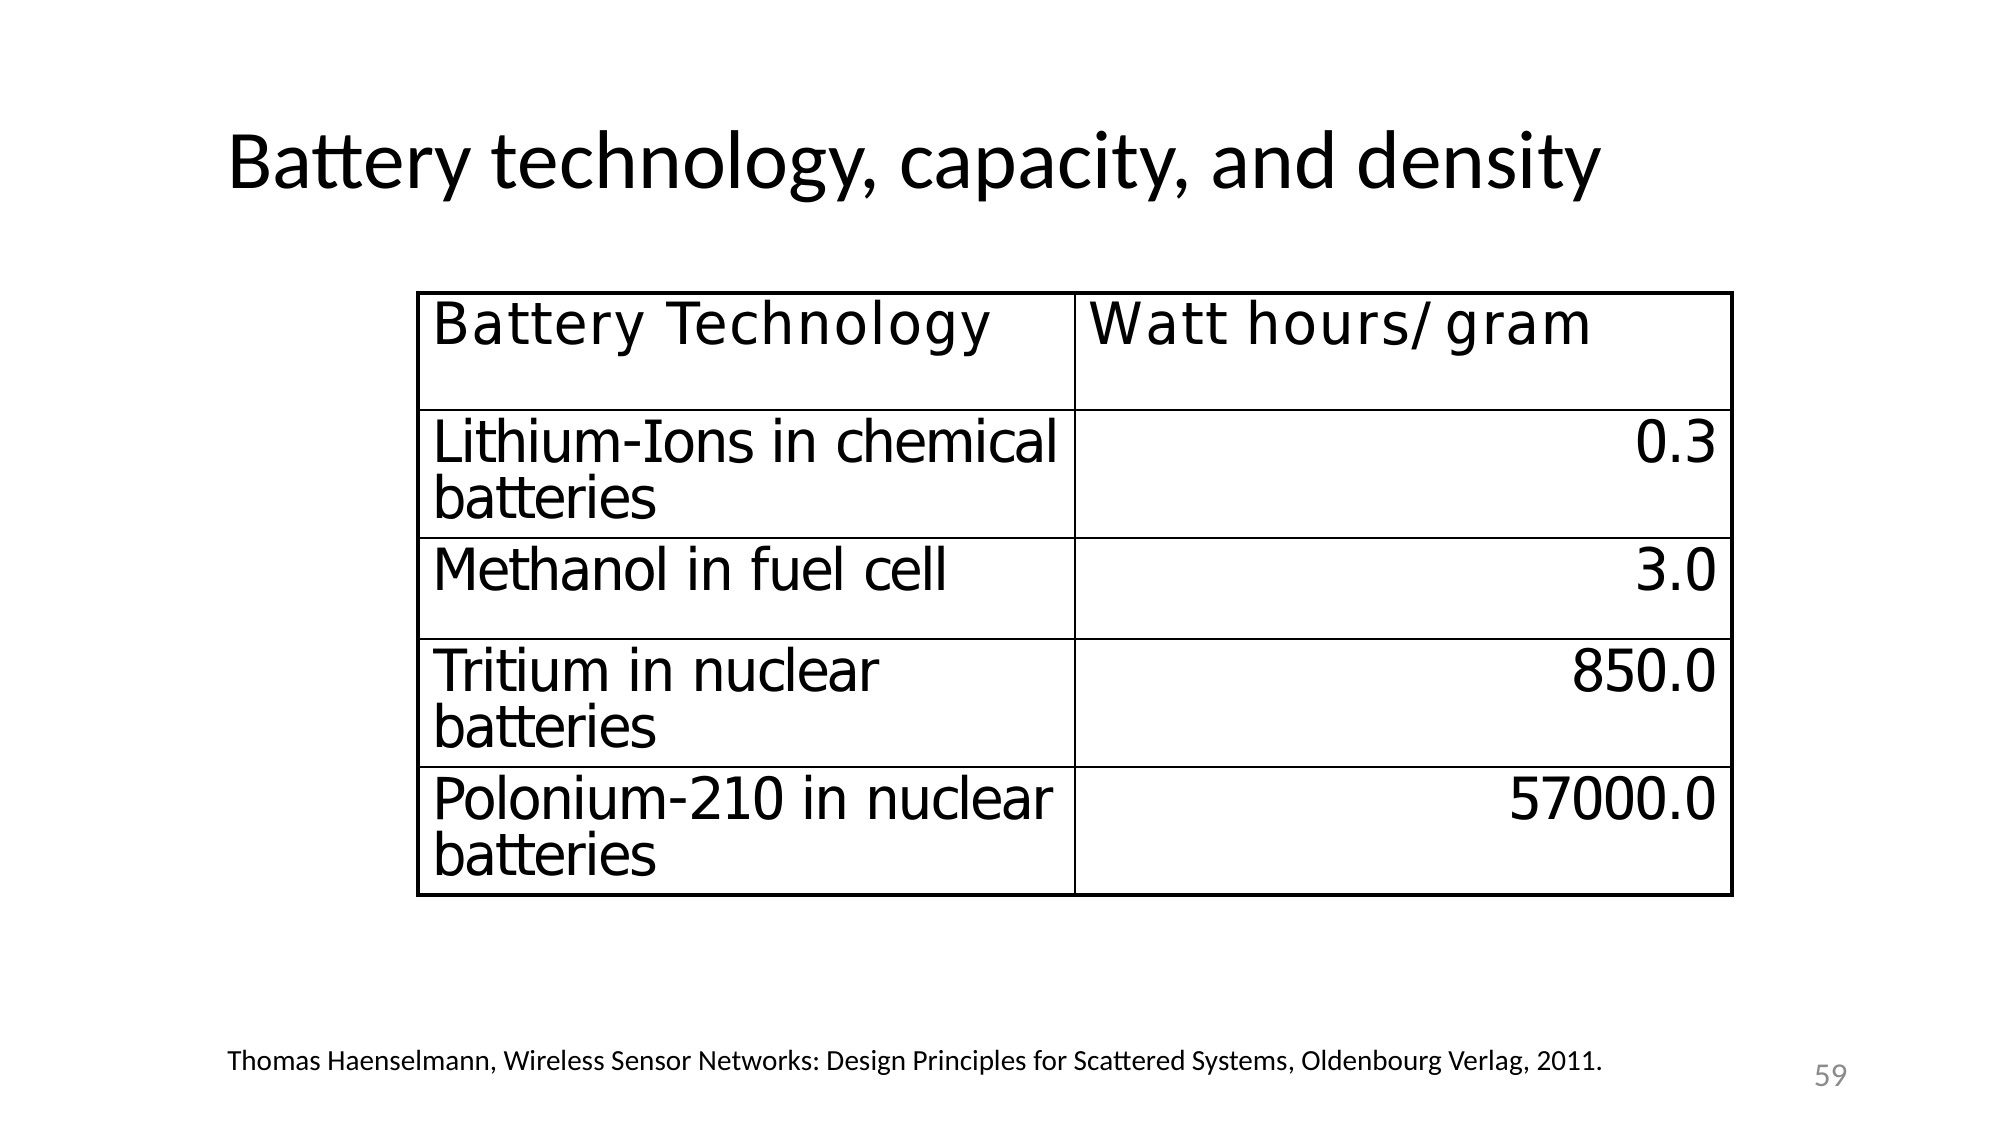

# Battery technology, capacity, and density
| Battery Technology | Watt hours/gram |
| --- | --- |
| Lithium-Ions in chemical batteries | 0.3 |
| Methanol in fuel cell | 3.0 |
| Tritium in nuclear batteries | 850.0 |
| Polonium-210 in nuclear batteries | 57000.0 |
Thomas Haenselmann, Wireless Sensor Networks: Design Principles for Scattered Systems, Oldenbourg Verlag, 2011.
59